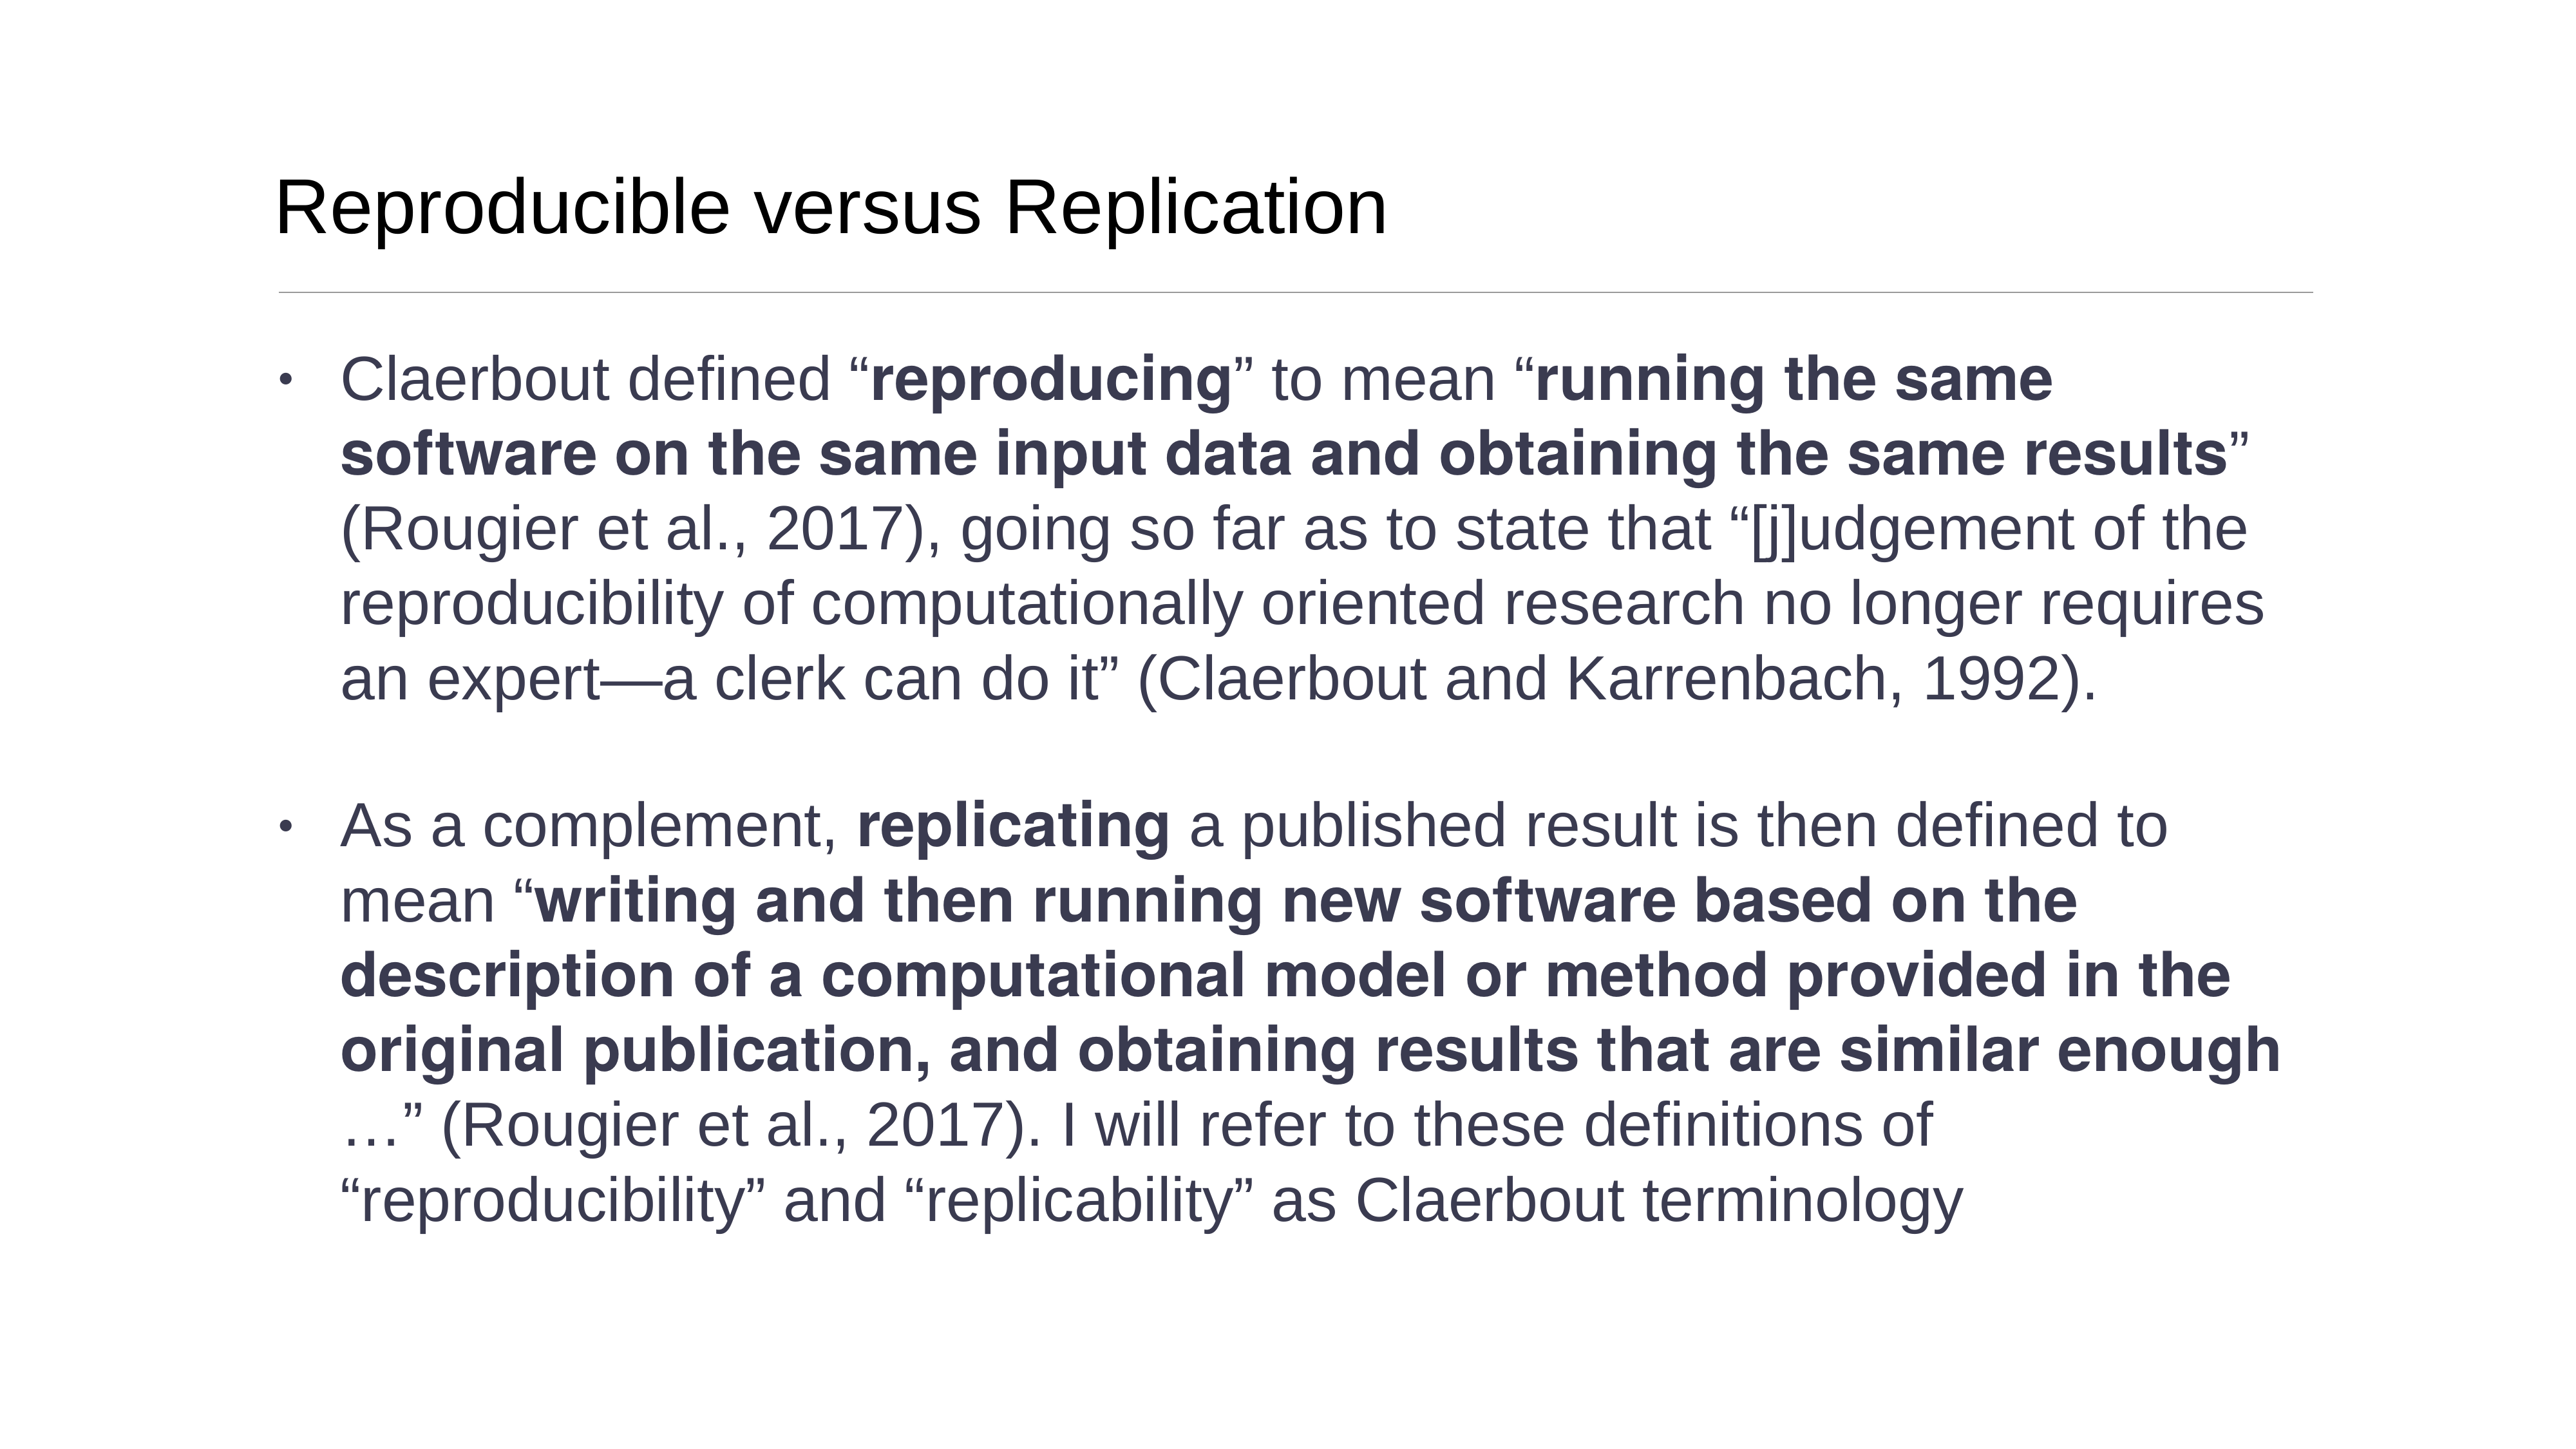

# Reproducible versus Replication
Claerbout defined “reproducing” to mean “running the same software on the same input data and obtaining the same results” (Rougier et al., 2017), going so far as to state that “[j]udgement of the reproducibility of computationally oriented research no longer requires an expert—a clerk can do it” (Claerbout and Karrenbach, 1992).
As a complement, replicating a published result is then defined to mean “writing and then running new software based on the description of a computational model or method provided in the original publication, and obtaining results that are similar enough …” (Rougier et al., 2017). I will refer to these definitions of “reproducibility” and “replicability” as Claerbout terminology